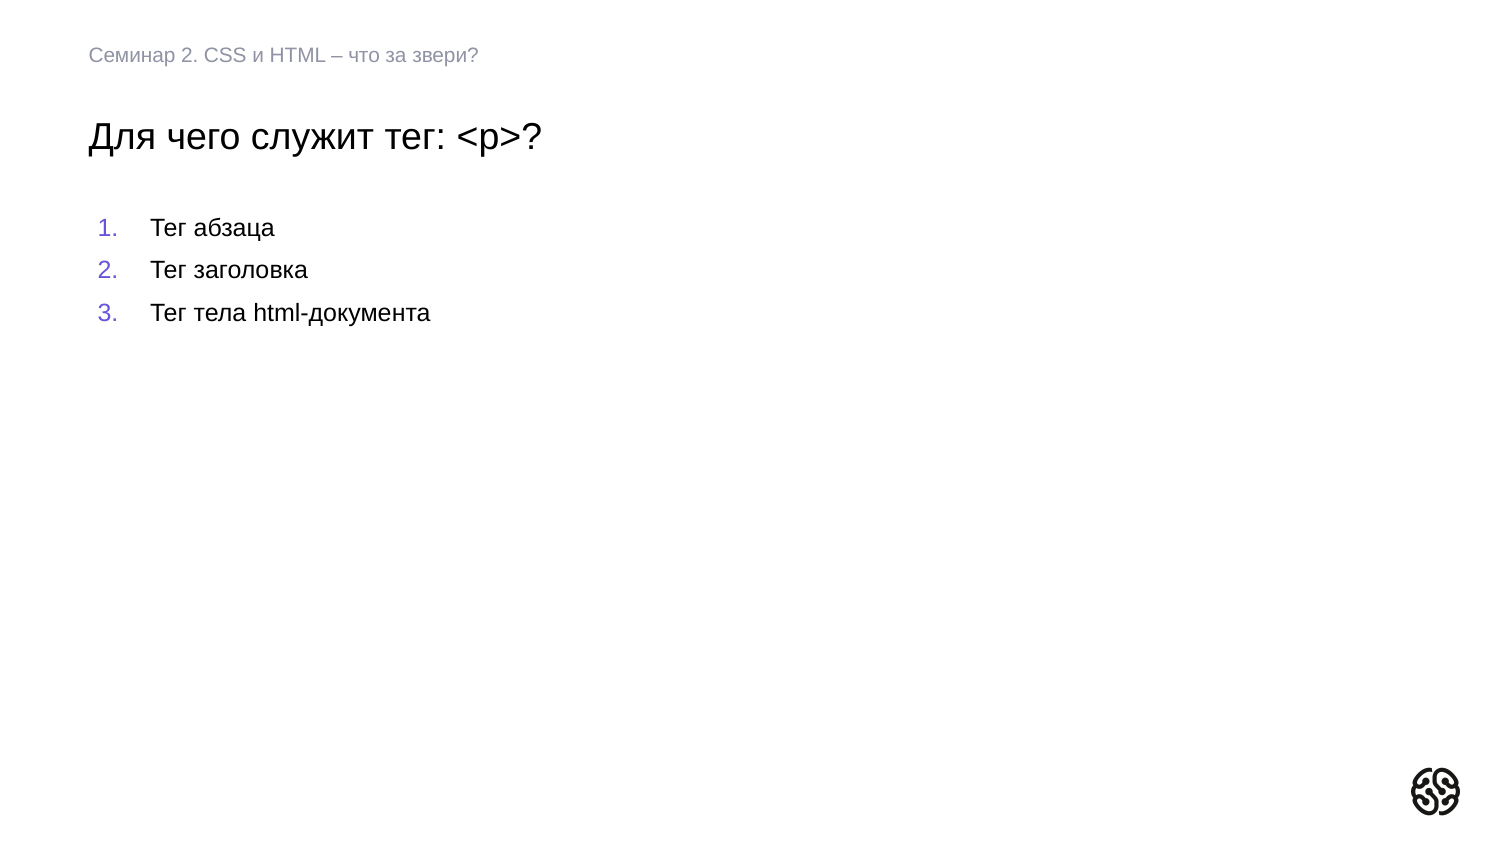

Семинар 2. CSS и HTML – что за звери?
# Для чего служит тег: <p>?
Тег абзаца
Тег заголовка
Тег тела html-документа